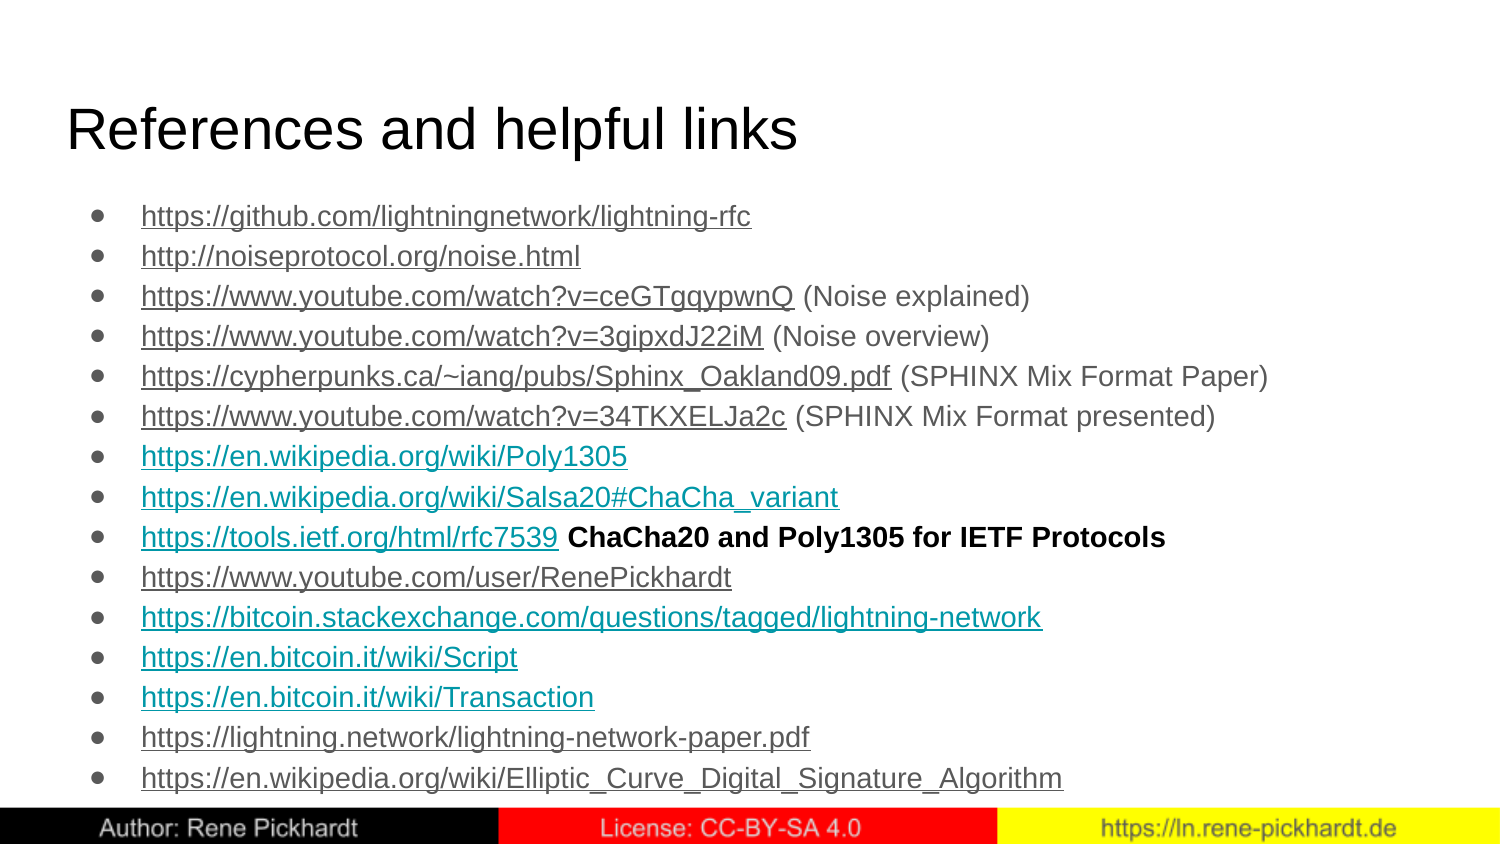

# References and helpful links
https://github.com/lightningnetwork/lightning-rfc
http://noiseprotocol.org/noise.html
https://www.youtube.com/watch?v=ceGTgqypwnQ (Noise explained)
https://www.youtube.com/watch?v=3gipxdJ22iM (Noise overview)
https://cypherpunks.ca/~iang/pubs/Sphinx_Oakland09.pdf (SPHINX Mix Format Paper)
https://www.youtube.com/watch?v=34TKXELJa2c (SPHINX Mix Format presented)
https://en.wikipedia.org/wiki/Poly1305
https://en.wikipedia.org/wiki/Salsa20#ChaCha_variant
https://tools.ietf.org/html/rfc7539 ChaCha20 and Poly1305 for IETF Protocols
https://www.youtube.com/user/RenePickhardt
https://bitcoin.stackexchange.com/questions/tagged/lightning-network
https://en.bitcoin.it/wiki/Script
https://en.bitcoin.it/wiki/Transaction
https://lightning.network/lightning-network-paper.pdf
https://en.wikipedia.org/wiki/Elliptic_Curve_Digital_Signature_Algorithm